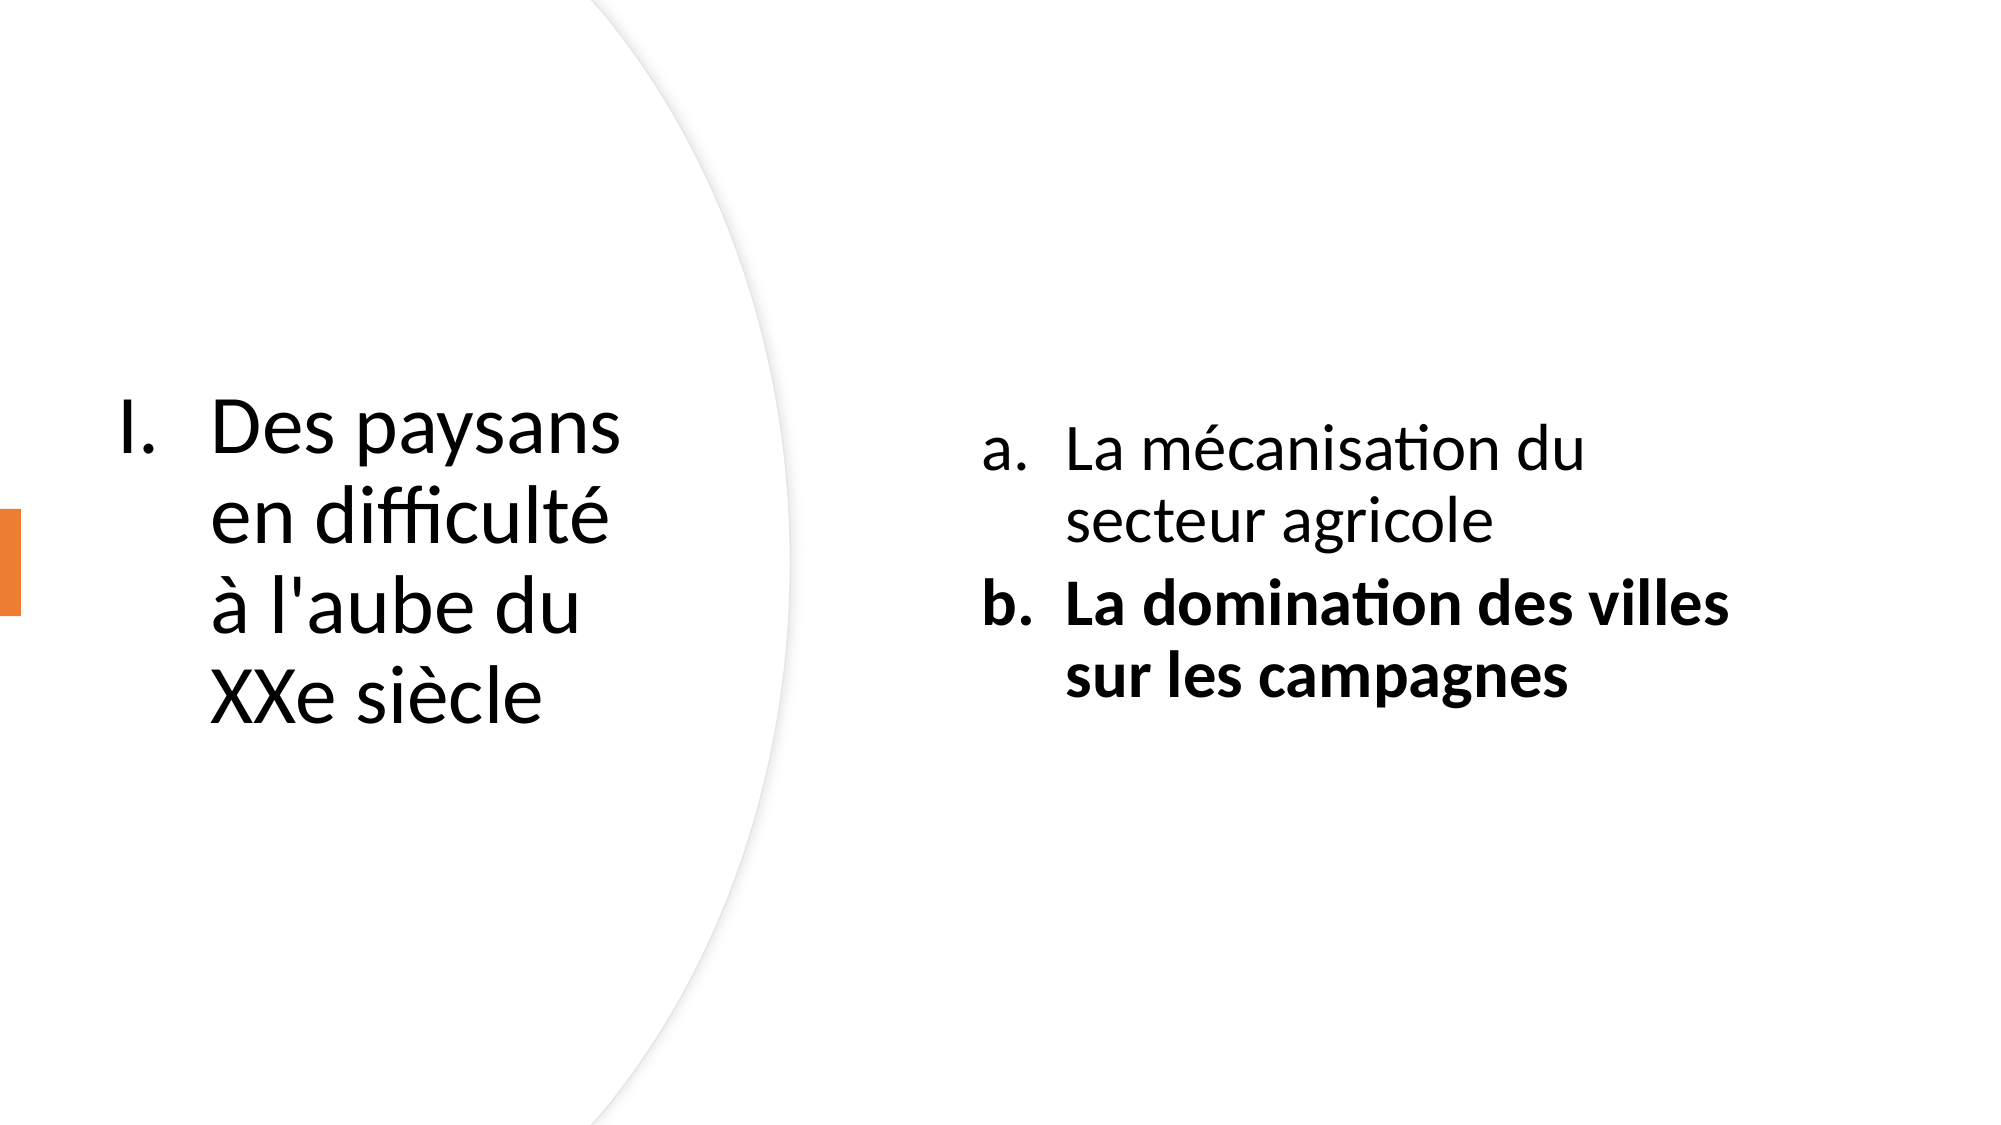

La mécanisation du secteur agricole
La domination des villes sur les campagnes
# Des paysans en difficulté à l'aube du XXe siècle